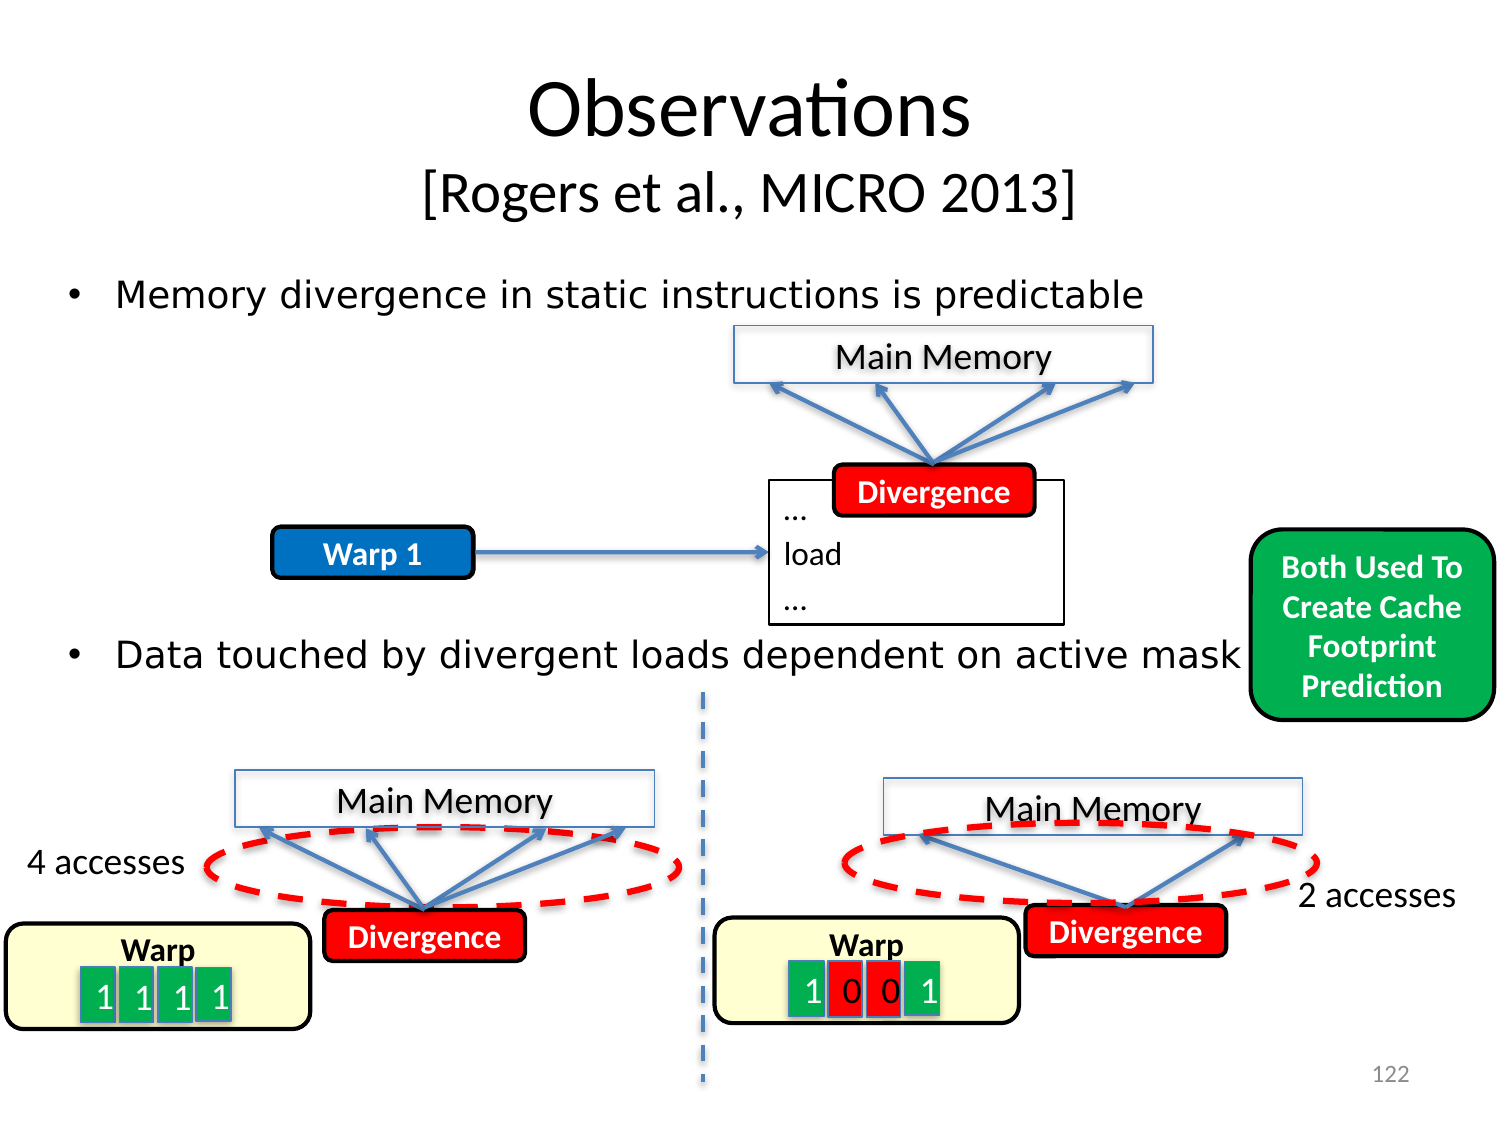

# Observations [Rogers et al., MICRO 2013]
Memory divergence in static instructions is predictable

Data touched by divergent loads dependent on active mask

Main Memory
Divergence
…
load
…
Warp 1
Warp 0
Both Used To Create Cache Footprint Prediction
Main Memory
Main Memory

4 accesses
2 accesses
Divergence
Divergence
Warp
Warp
1
0
0
1
1
1
1
1
122